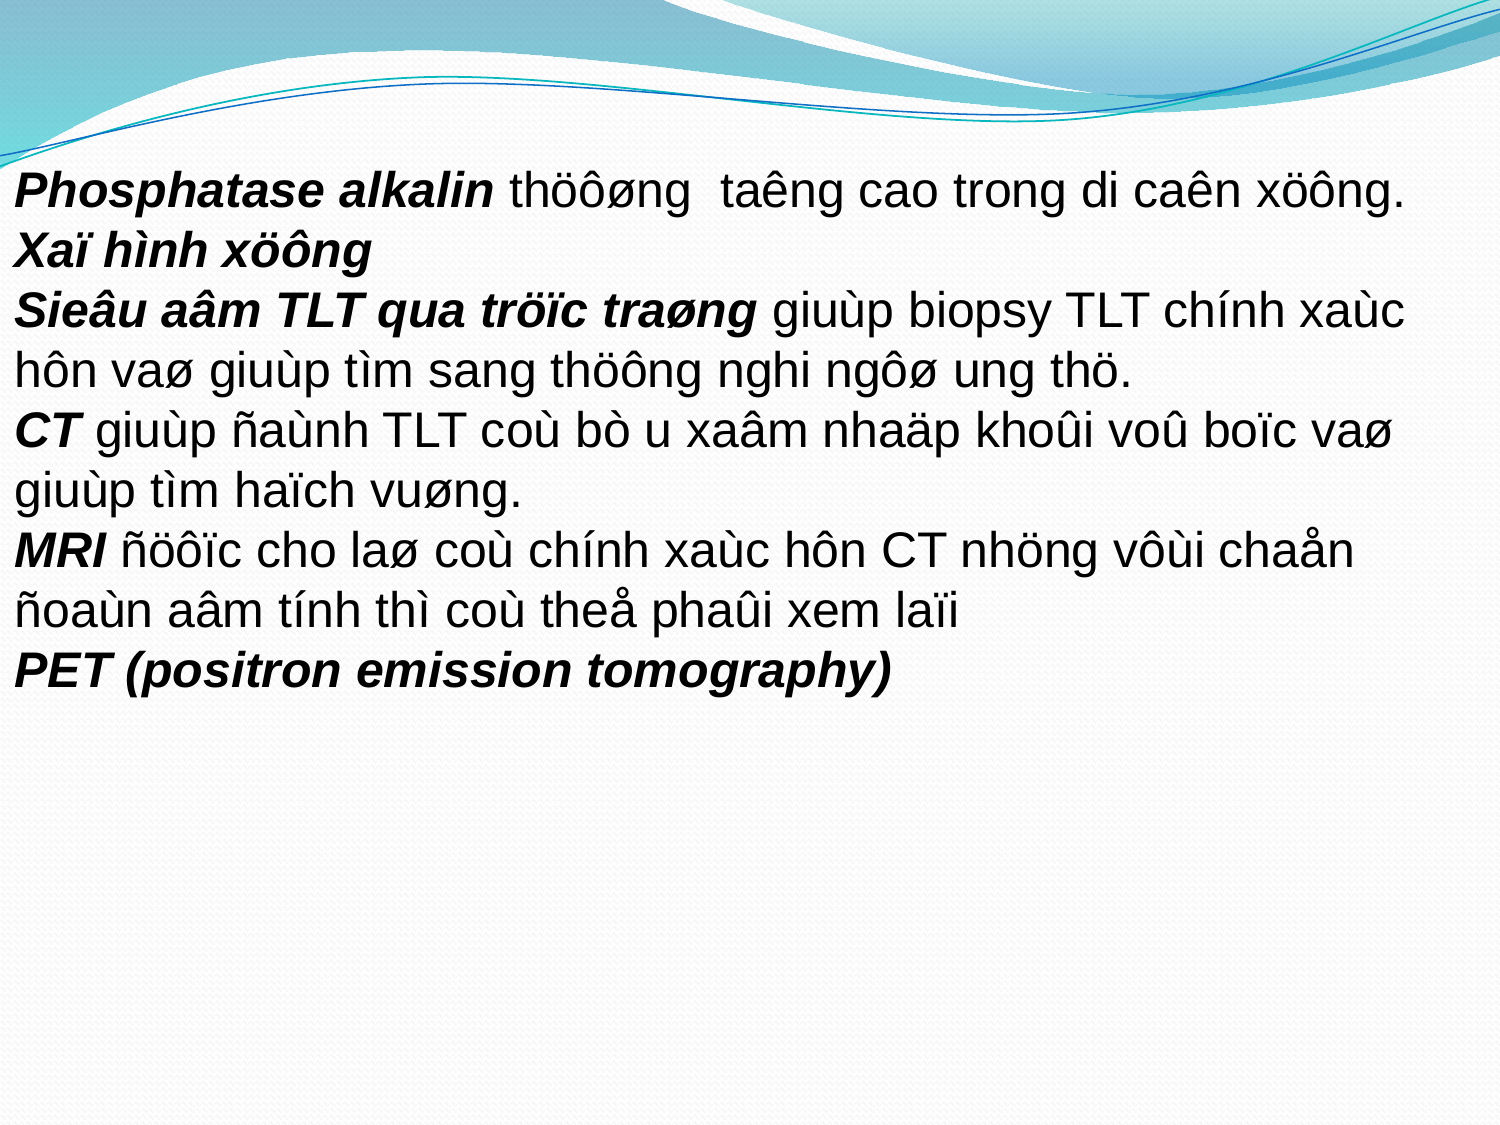

Phosphatase alkalin thöôøng  taêng cao trong di caên xöông.
Xaï hình xöông
Sieâu aâm TLT qua tröïc traøng giuùp biopsy TLT chính xaùc hôn vaø giuùp tìm sang thöông nghi ngôø ung thö.
CT giuùp ñaùnh TLT coù bò u xaâm nhaäp khoûi voû boïc vaø giuùp tìm haïch vuøng.
MRI ñöôïc cho laø coù chính xaùc hôn CT nhöng vôùi chaån ñoaùn aâm tính thì coù theå phaûi xem laïi
PET (positron emission tomography)